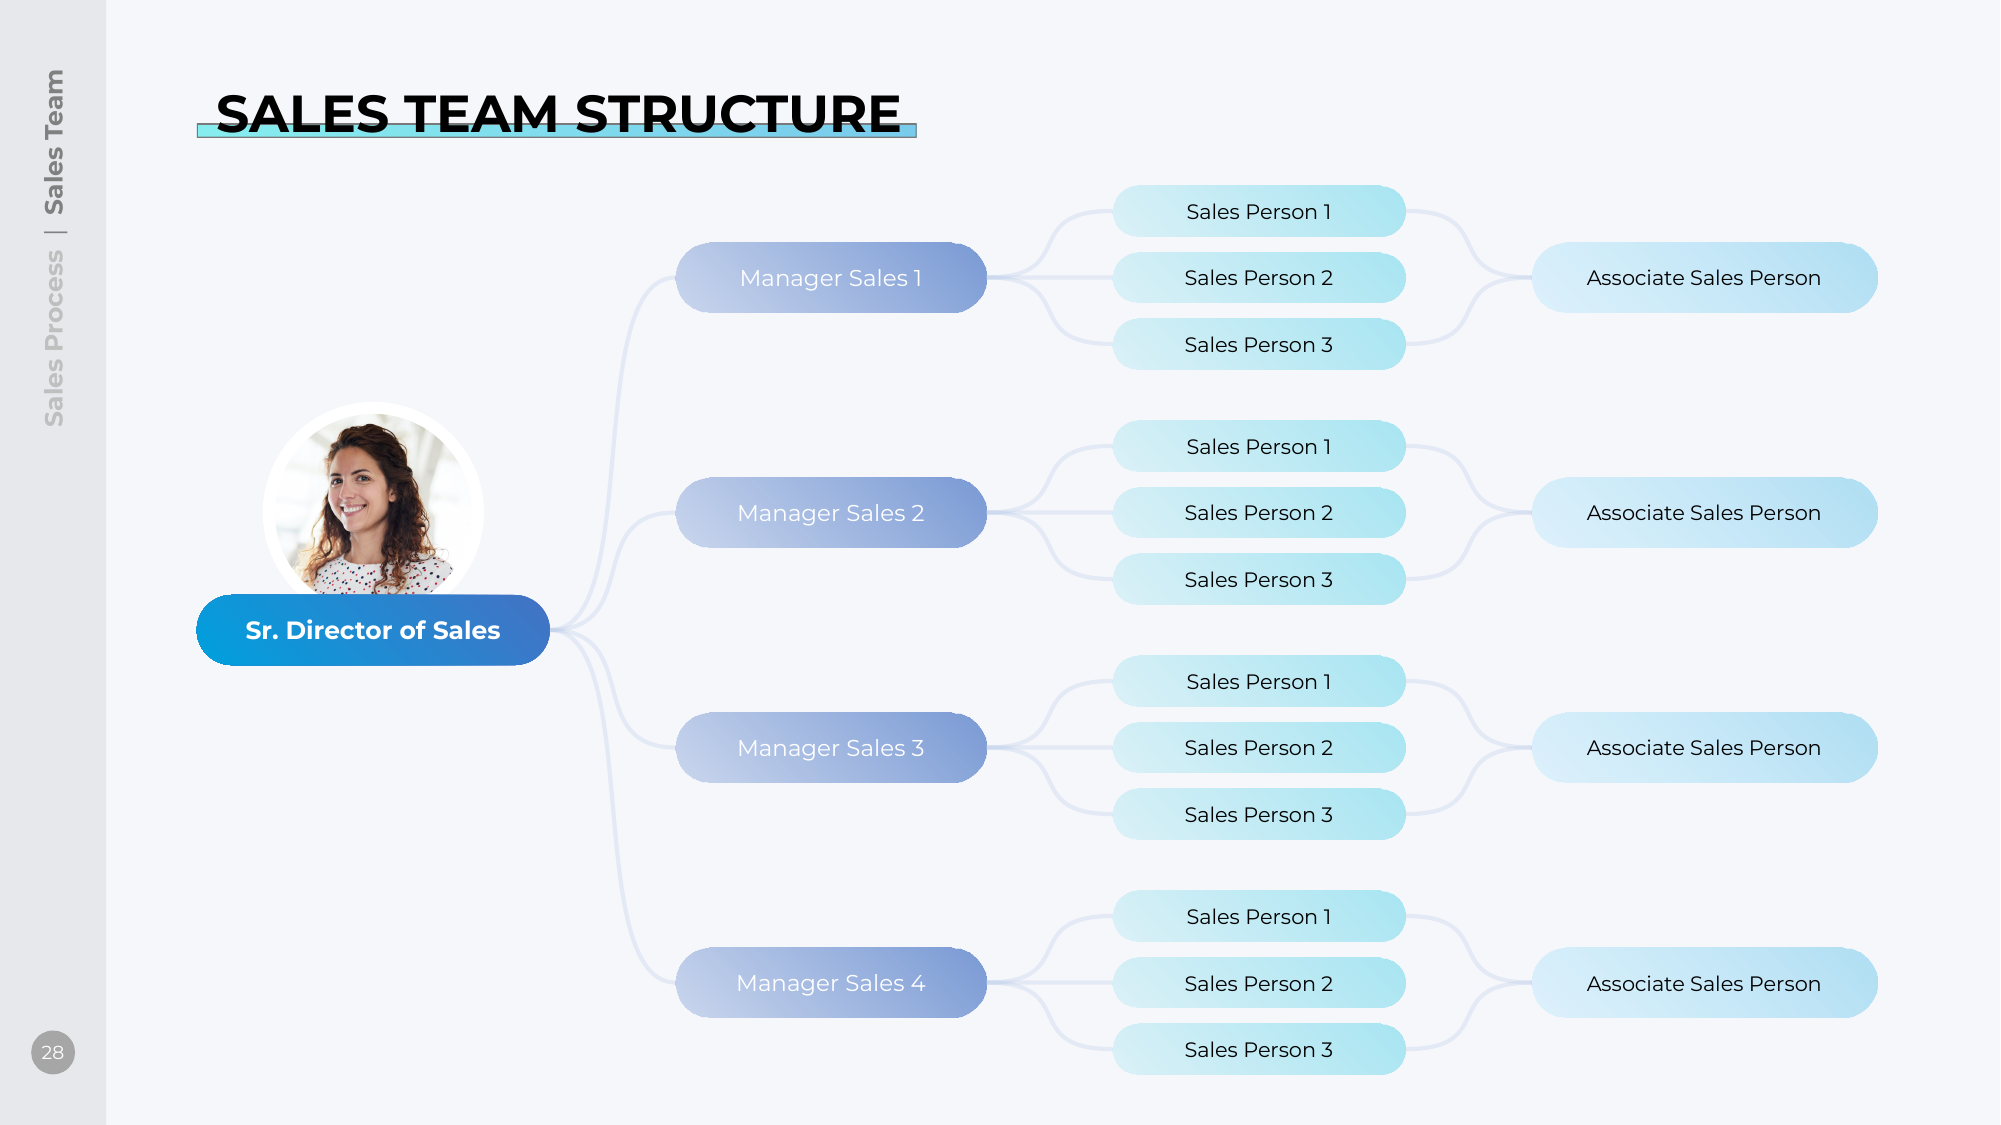

SALES TEAM STRUCTURE

Sales Person 1
Sales Person 2
Sales Person 3
Sales Person 1
Sales Person 2
Sales Person 3
Sales Person 1
Sales Person 2
Sales Person 3
Sales Person 1
Sales Person 2
Sales Person 3
Manager Sales 1
Manager Sales 2
Manager Sales 3
Manager Sales 4
Associate Sales Person
Associate Sales Person
Associate Sales Person
Associate Sales Person
Sr. Director of Sales
 Sales Process  |  Sales Team

28